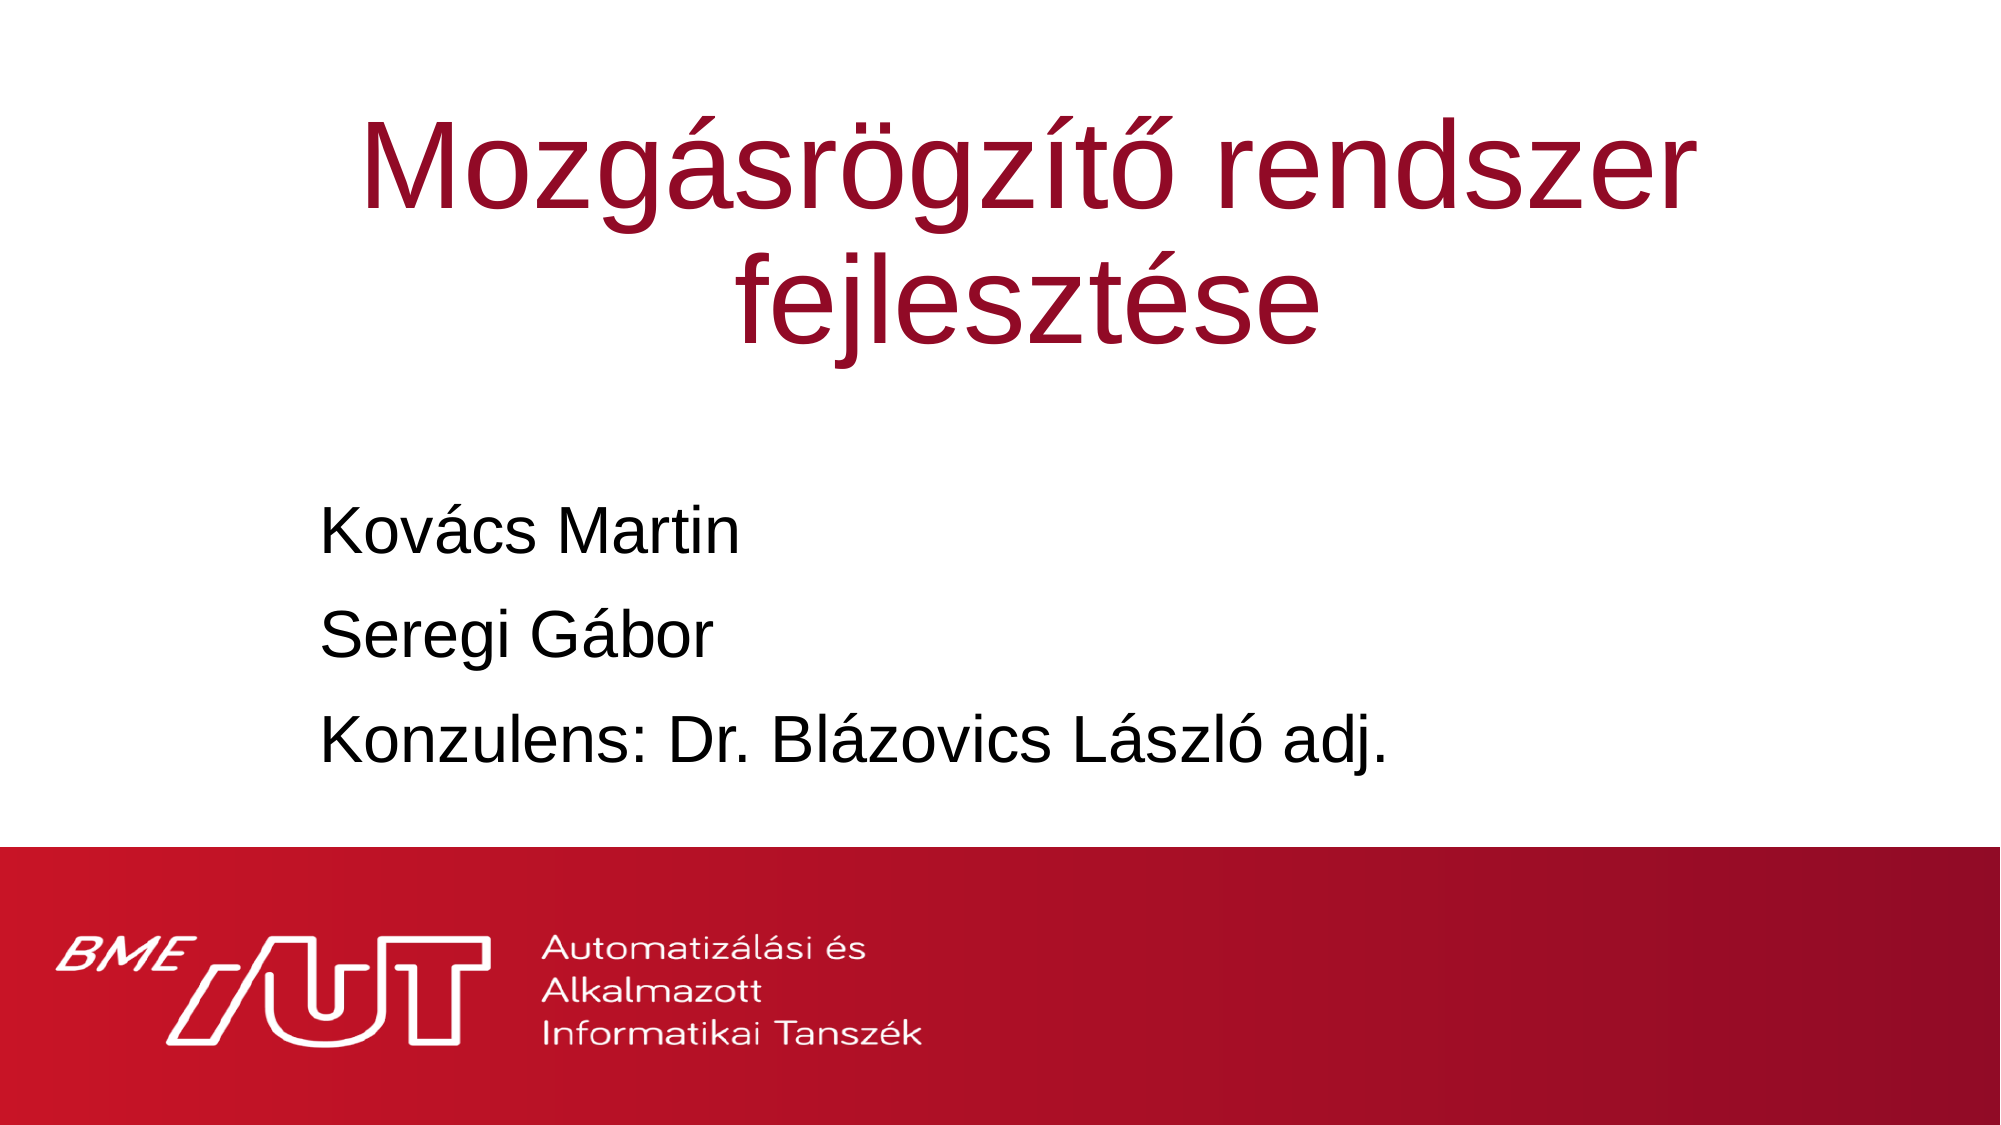

# Mozgásrögzítő rendszer fejlesztése
Kovács Martin
Seregi Gábor
Konzulens: Dr. Blázovics László adj.